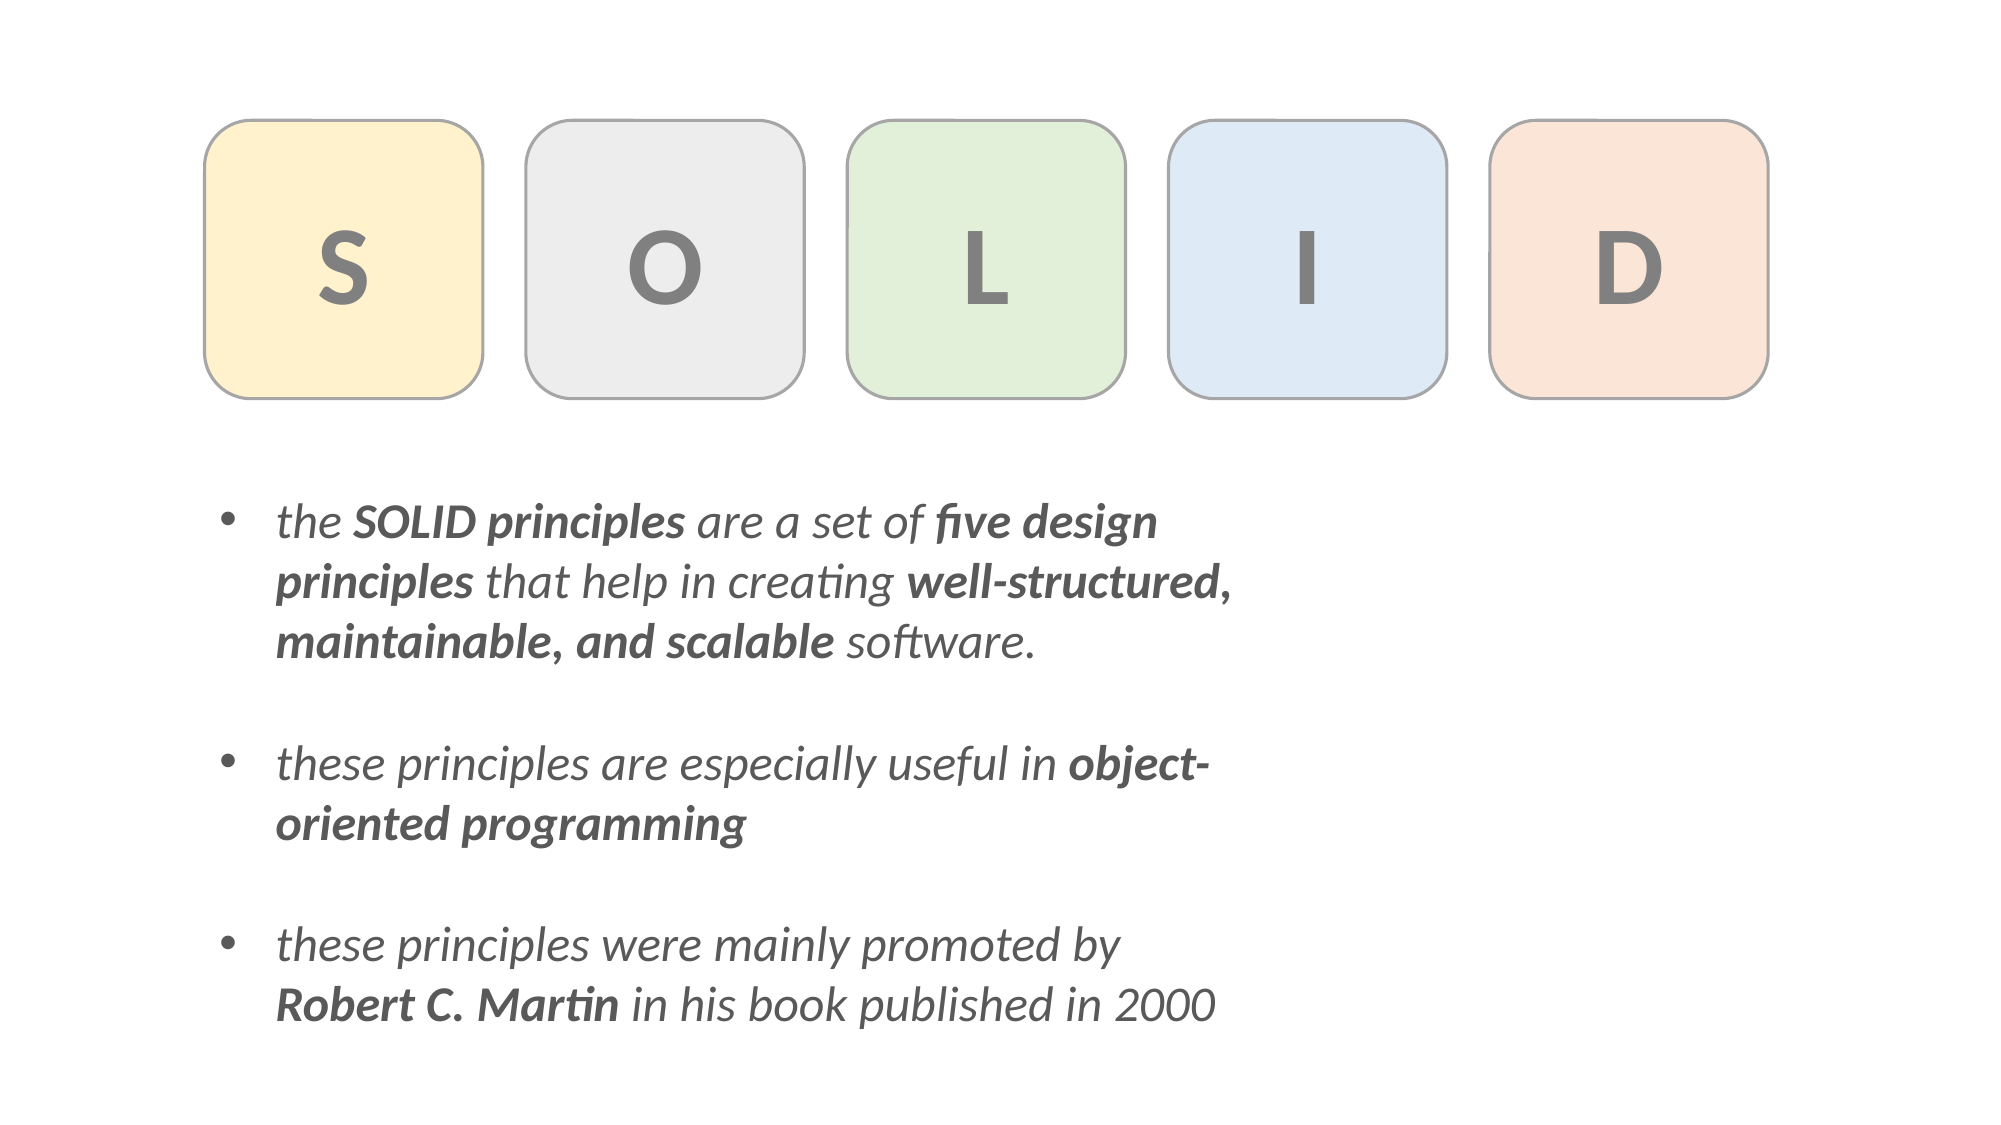

S
O
L
I
D
the SOLID principles are a set of five design principles that help in creating well-structured, maintainable, and scalable software.
these principles are especially useful in object-oriented programming
these principles were mainly promoted by Robert C. Martin in his book published in 2000